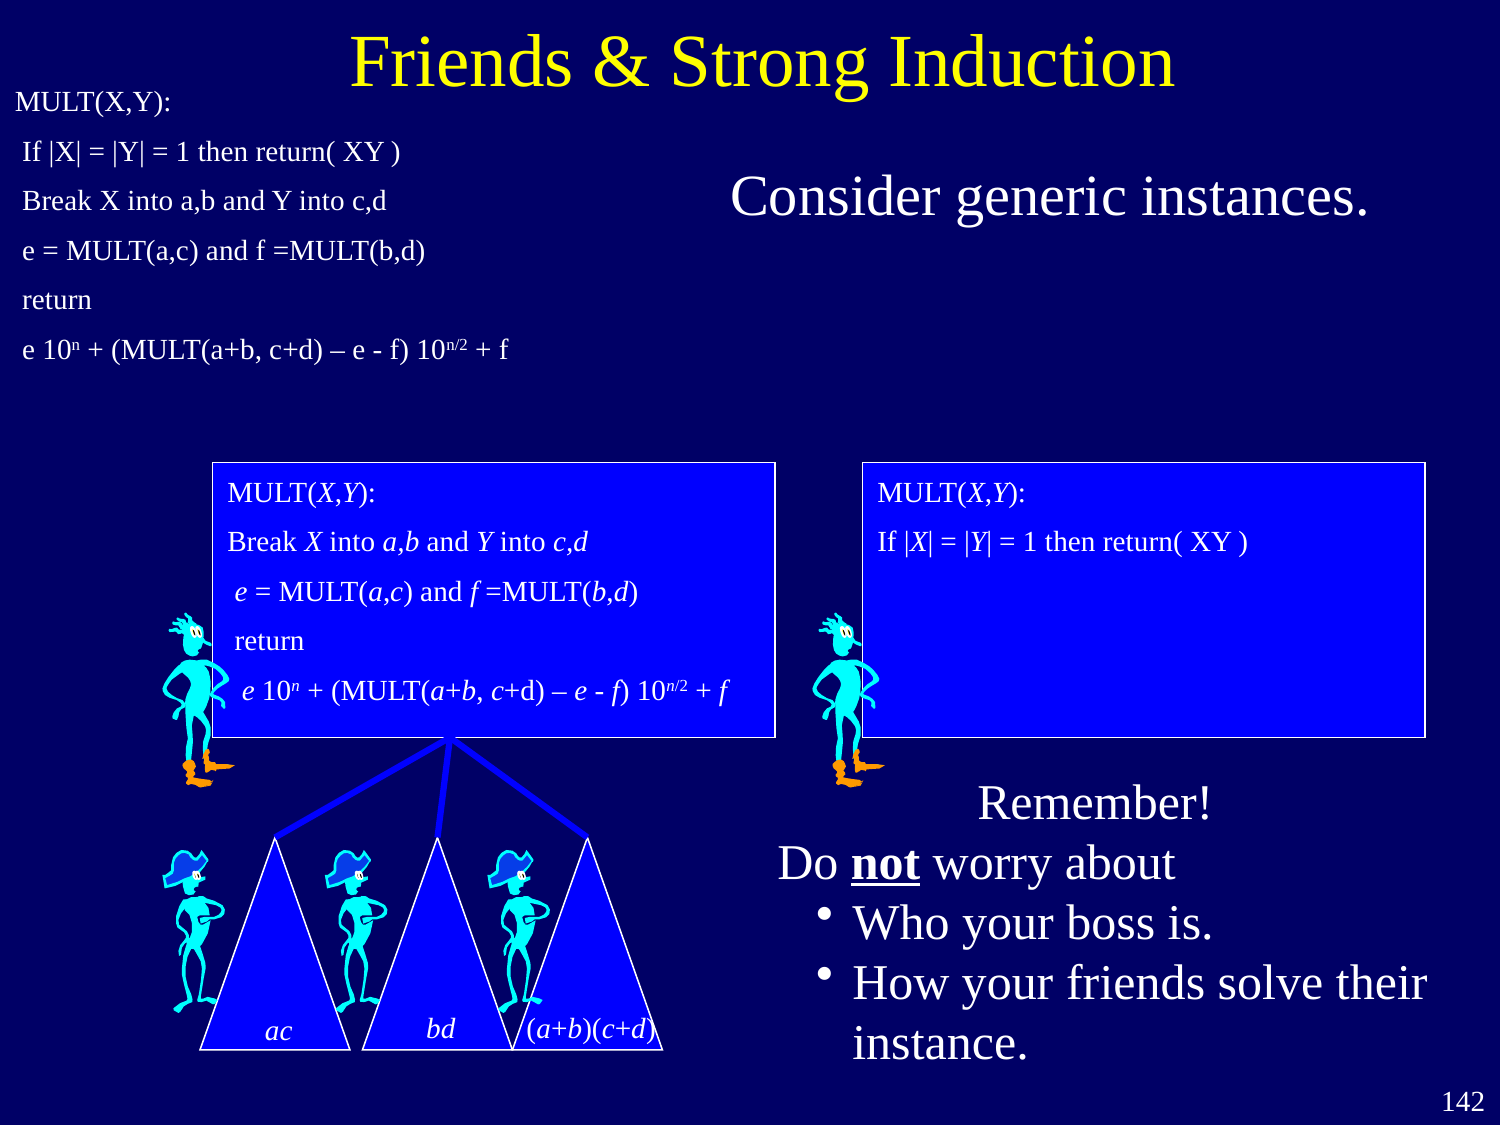

# Friends & Strong Induction
MULT(X,Y):
 If |X| = |Y| = 1 then return( XY )
 Break X into a,b and Y into c,d
 e = MULT(a,c) and f =MULT(b,d)
 return
 e 10n + (MULT(a+b, c+d) – e - f) 10n/2 + f
Consider generic instances.

bd
(a+b)(c+d)
ac

MULT(X,Y):
If |X| = |Y| = 1 then return( XY )

MULT(X,Y):
Break X into a,b and Y into c,d
 e = MULT(a,c) and f =MULT(b,d)
 return
  e 10n + (MULT(a+b, c+d) – e - f) 10n/2 + f
                Remember!
Do not worry about
Who your boss is.
How your friends solve their instance.